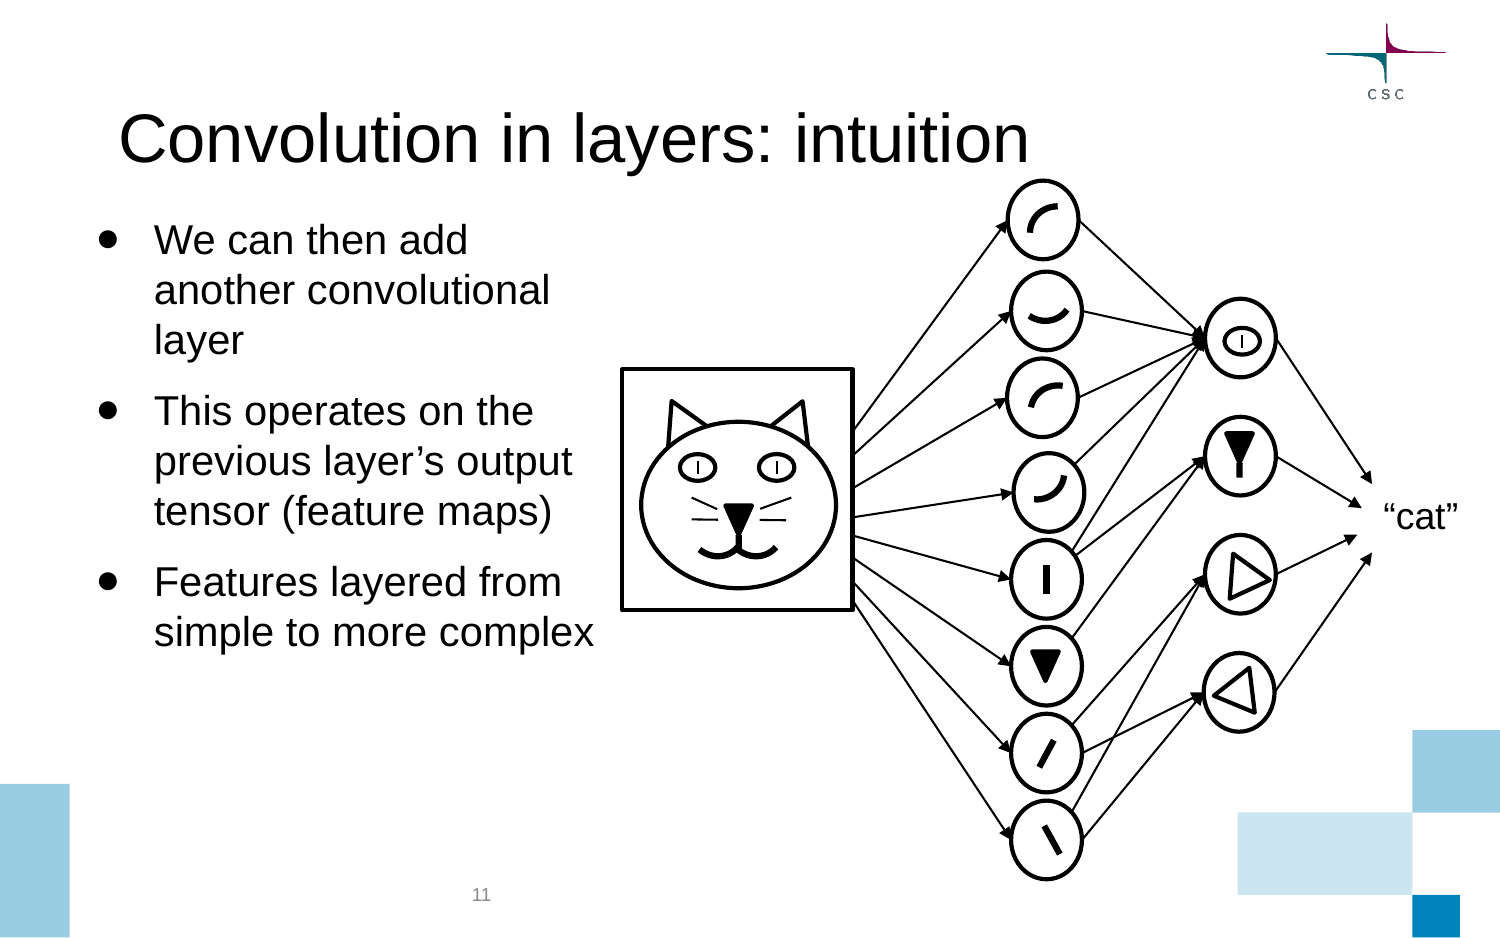

# Convolution in layers: intuition

We can then add another convolutional layer
This operates on the previous layer’s output tensor (feature maps)
Features layered from simple to more complex

“cat”

11